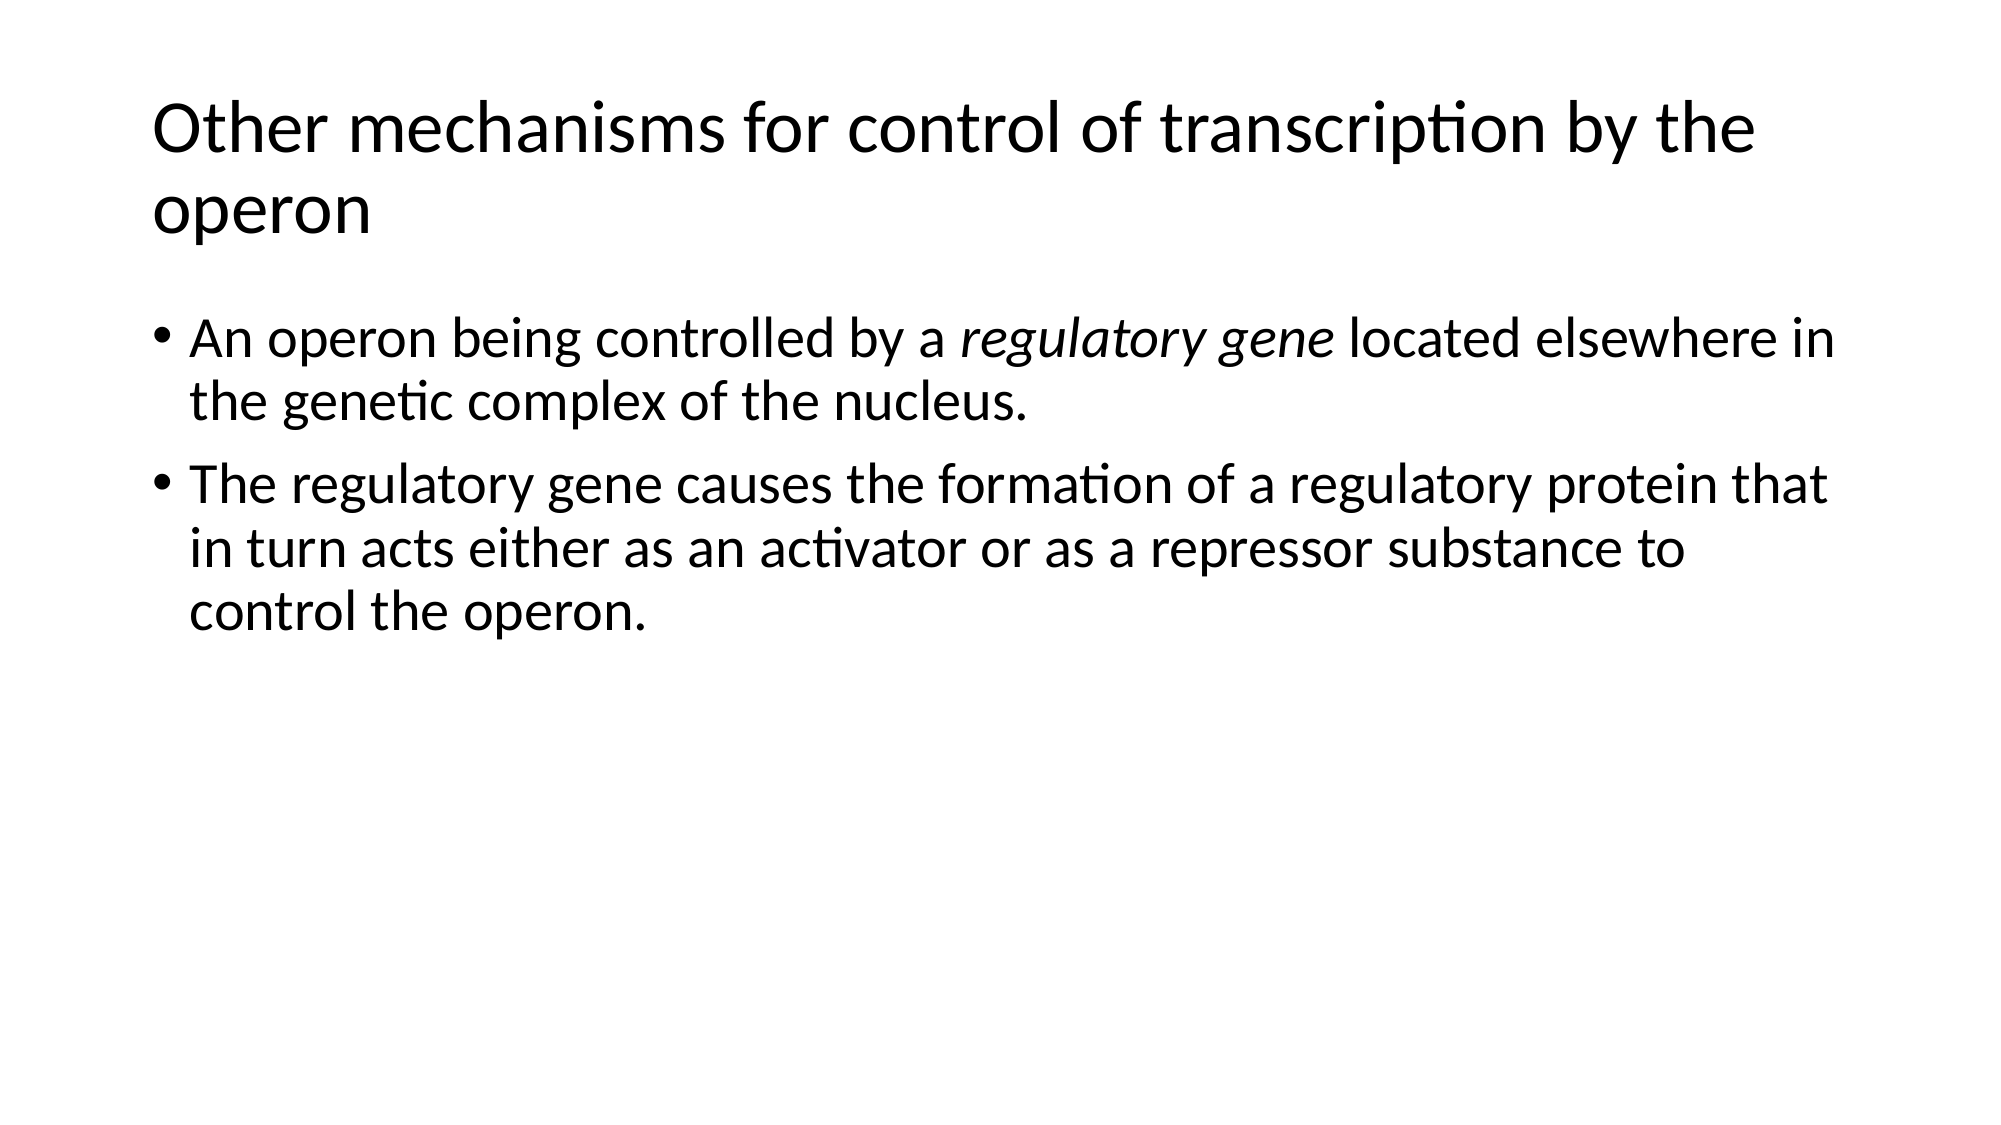

# Other mechanisms for control of transcription by the operon
An operon being controlled by a regulatory gene located elsewhere in the genetic complex of the nucleus.
The regulatory gene causes the formation of a regulatory protein that in turn acts either as an activator or as a repressor substance to control the operon.